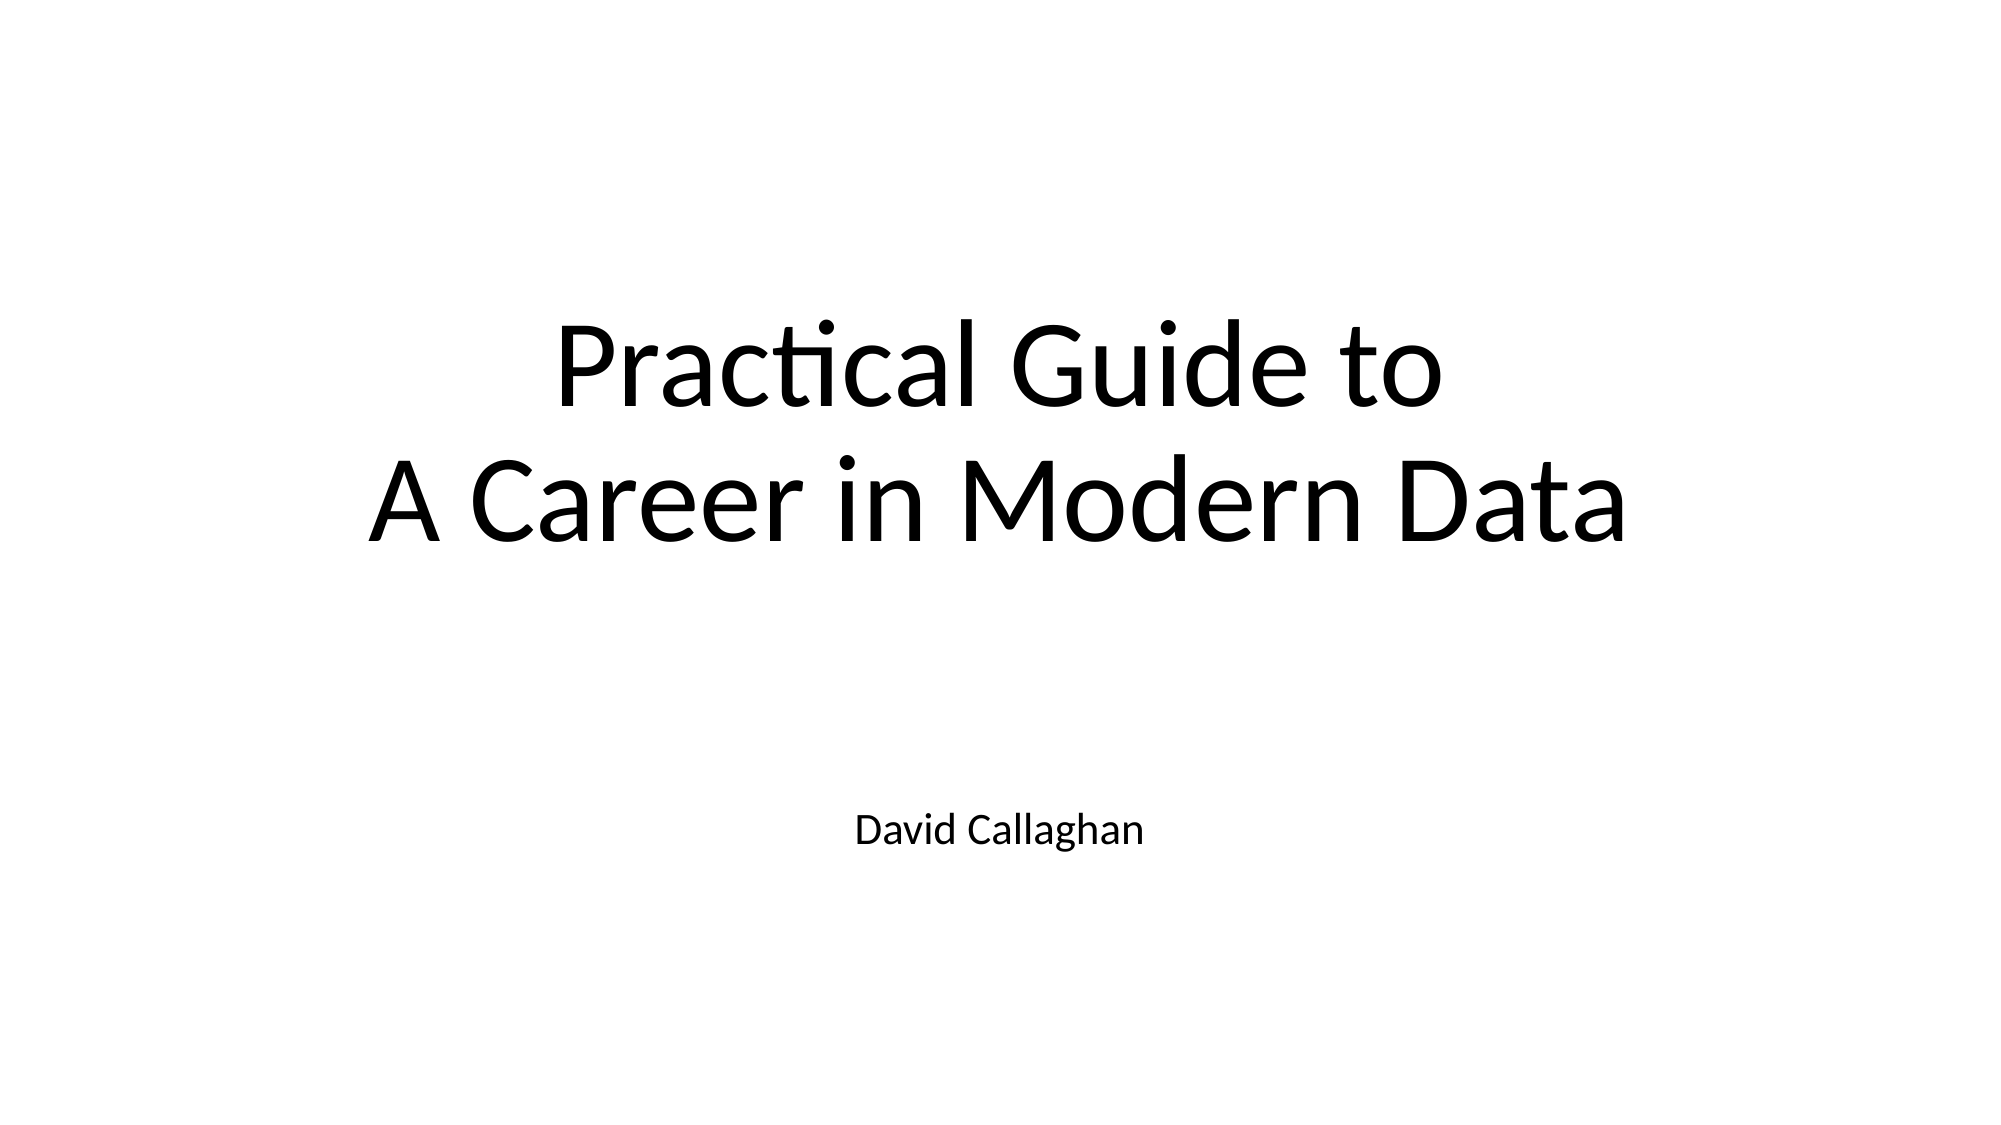

# Practical Guide to A Career in Modern Data
David Callaghan